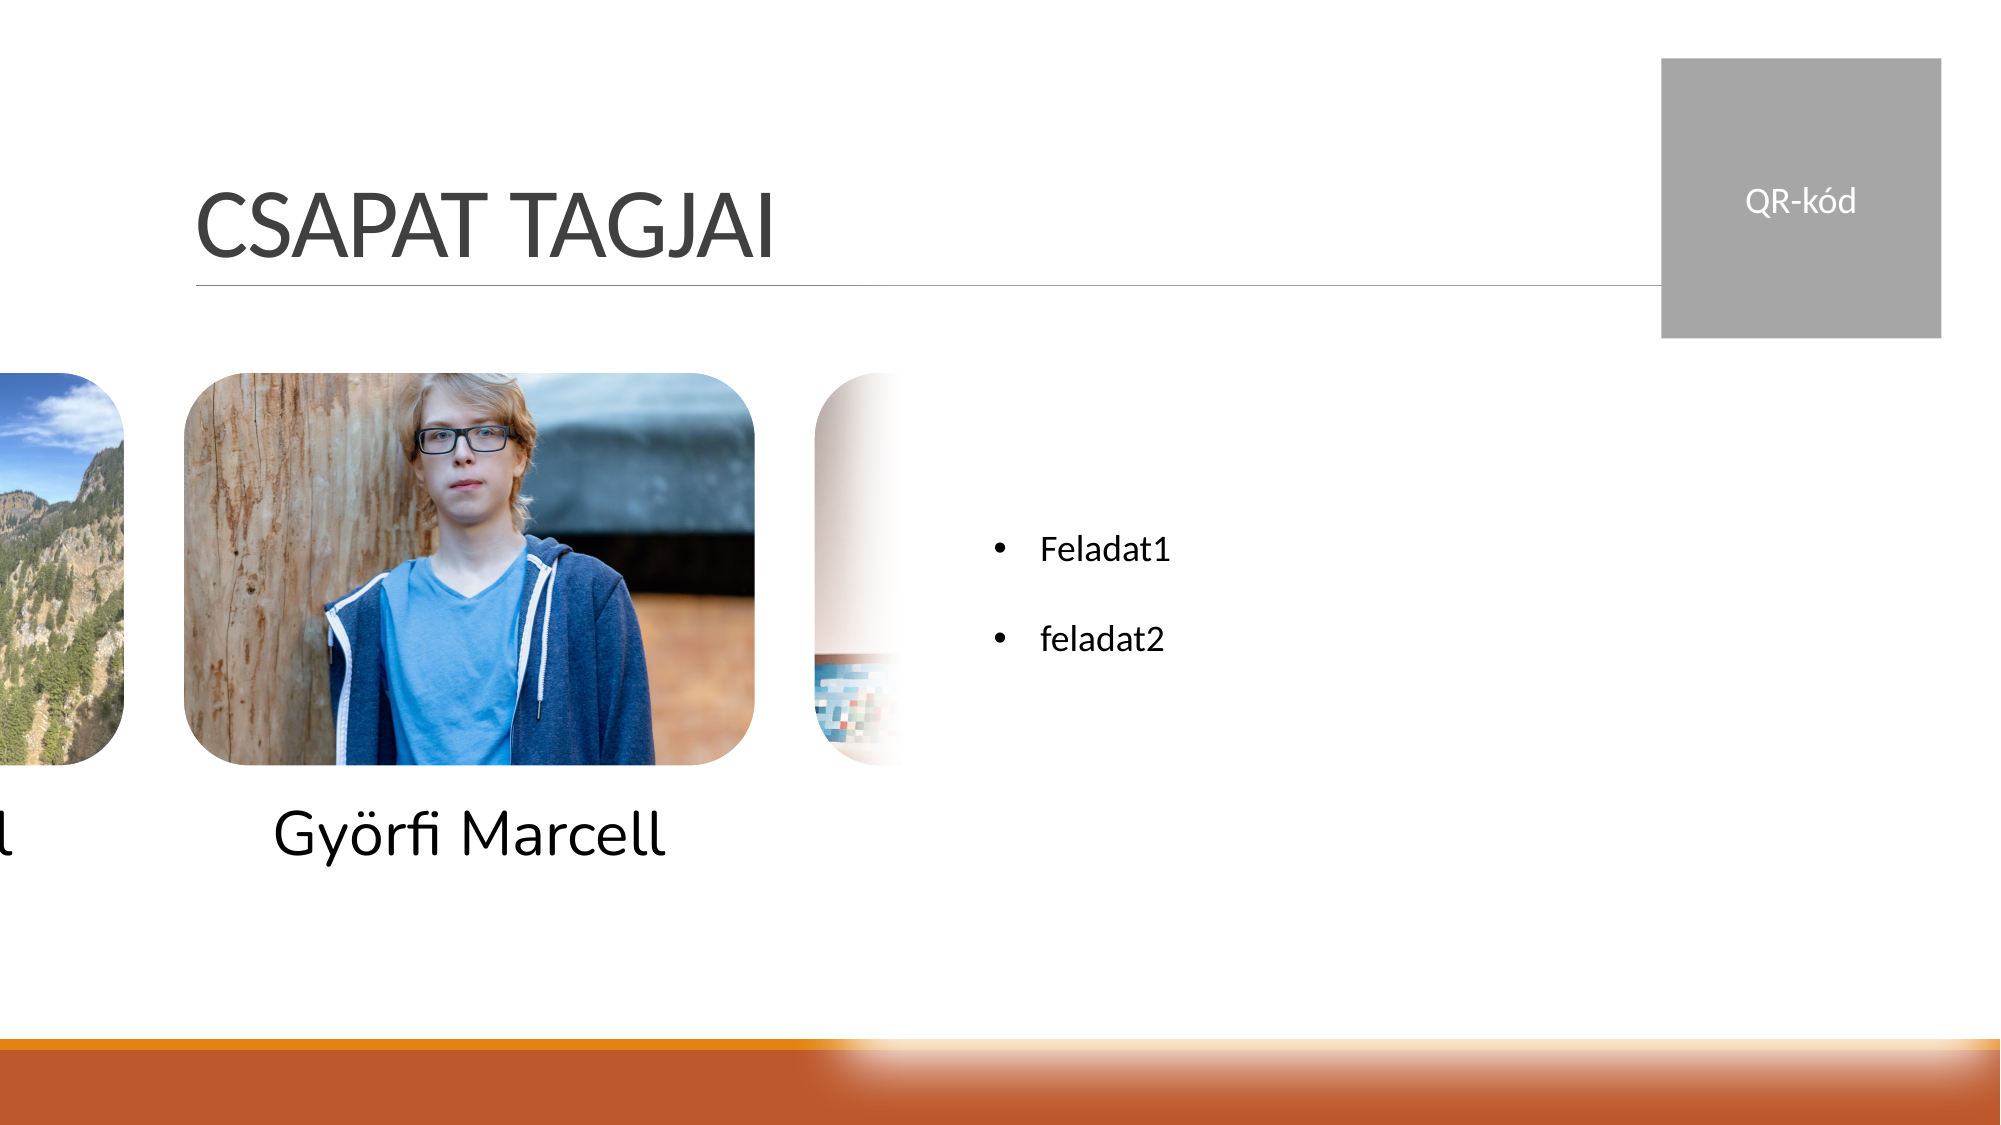

# Csapat tagjai
QR-kód
Feladat1
feladat2
Géczi Kornél
Györfi Marcell
Pálóczi Imre